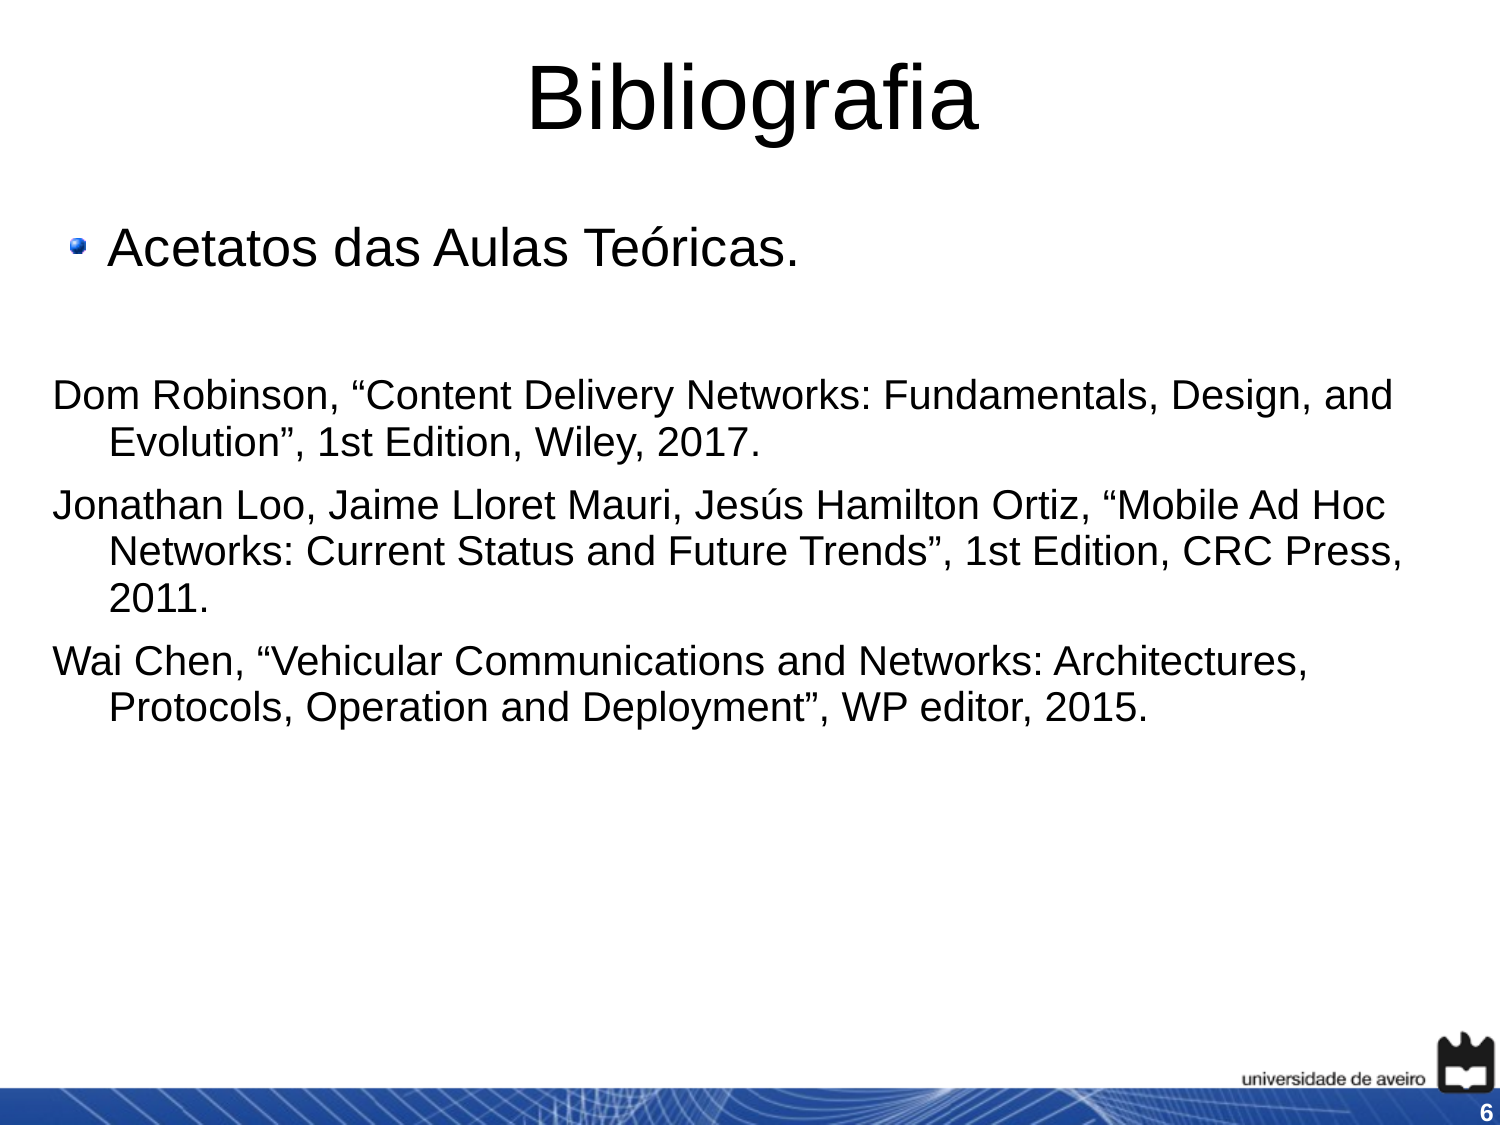

Bibliografia
Acetatos das Aulas Teóricas.

Dom Robinson, “Content Delivery Networks: Fundamentals, Design, and Evolution”, 1st Edition, Wiley, 2017.
Jonathan Loo, Jaime Lloret Mauri, Jesús Hamilton Ortiz, “Mobile Ad Hoc Networks: Current Status and Future Trends”, 1st Edition, CRC Press, 2011.
Wai Chen, “Vehicular Communications and Networks: Architectures, Protocols, Operation and Deployment”, WP editor, 2015.
6